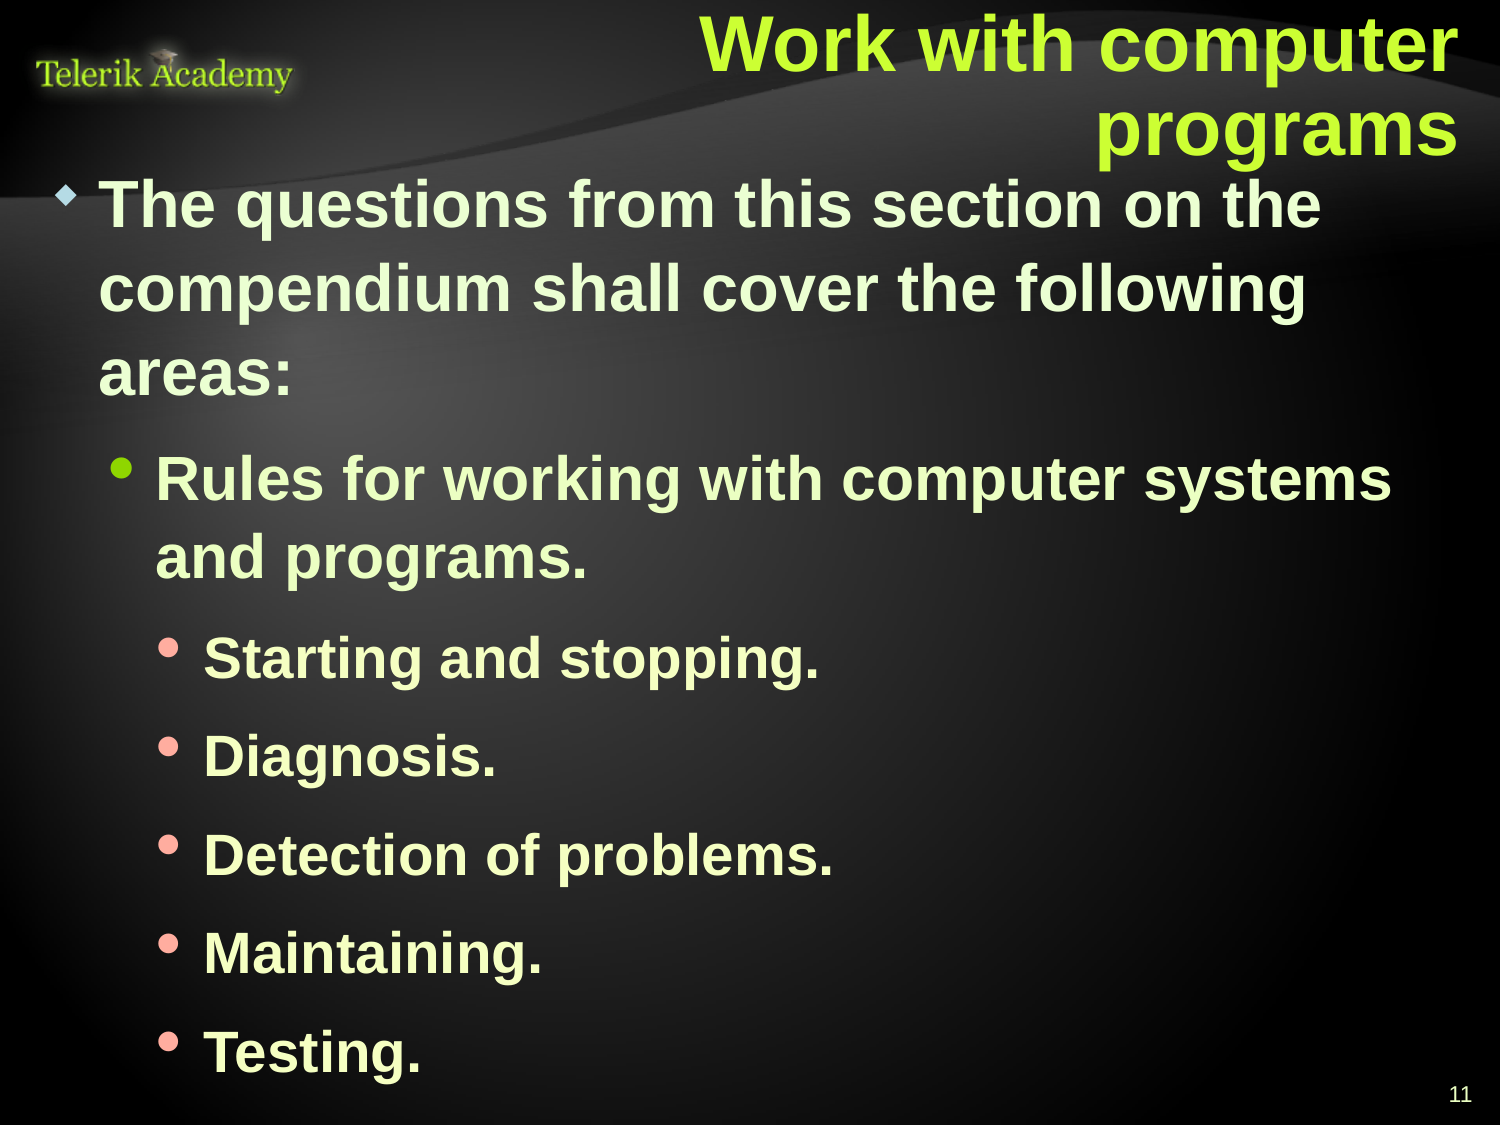

# Work with computer programs
The questions from this section on the compendium shall cover the following areas:
Rules for working with computer systems and programs.
Starting and stopping.
Diagnosis.
Detection of problems.
Maintaining.
Testing.
11